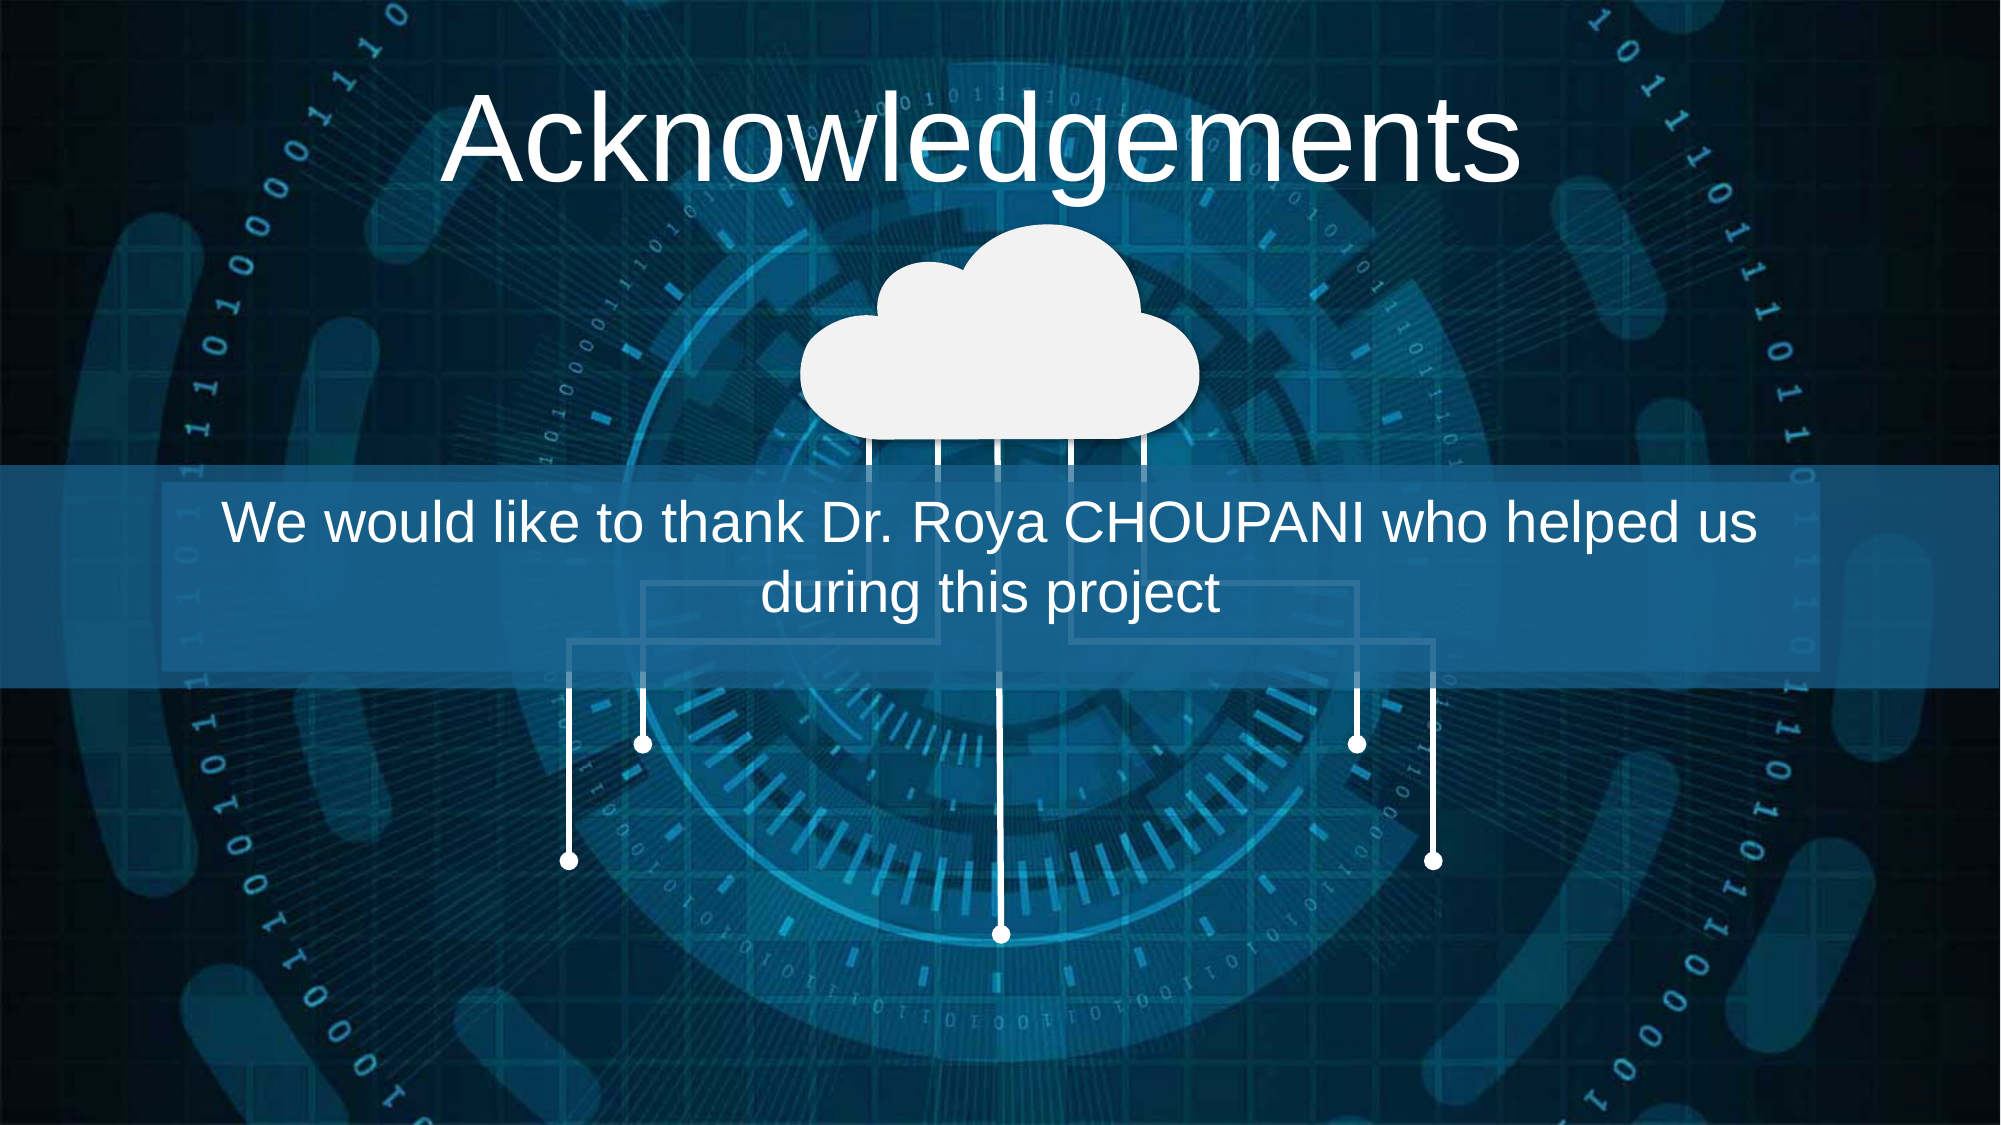

Acknowledgements

We would like to thank Dr. Roya CHOUPANI who helped us during this project